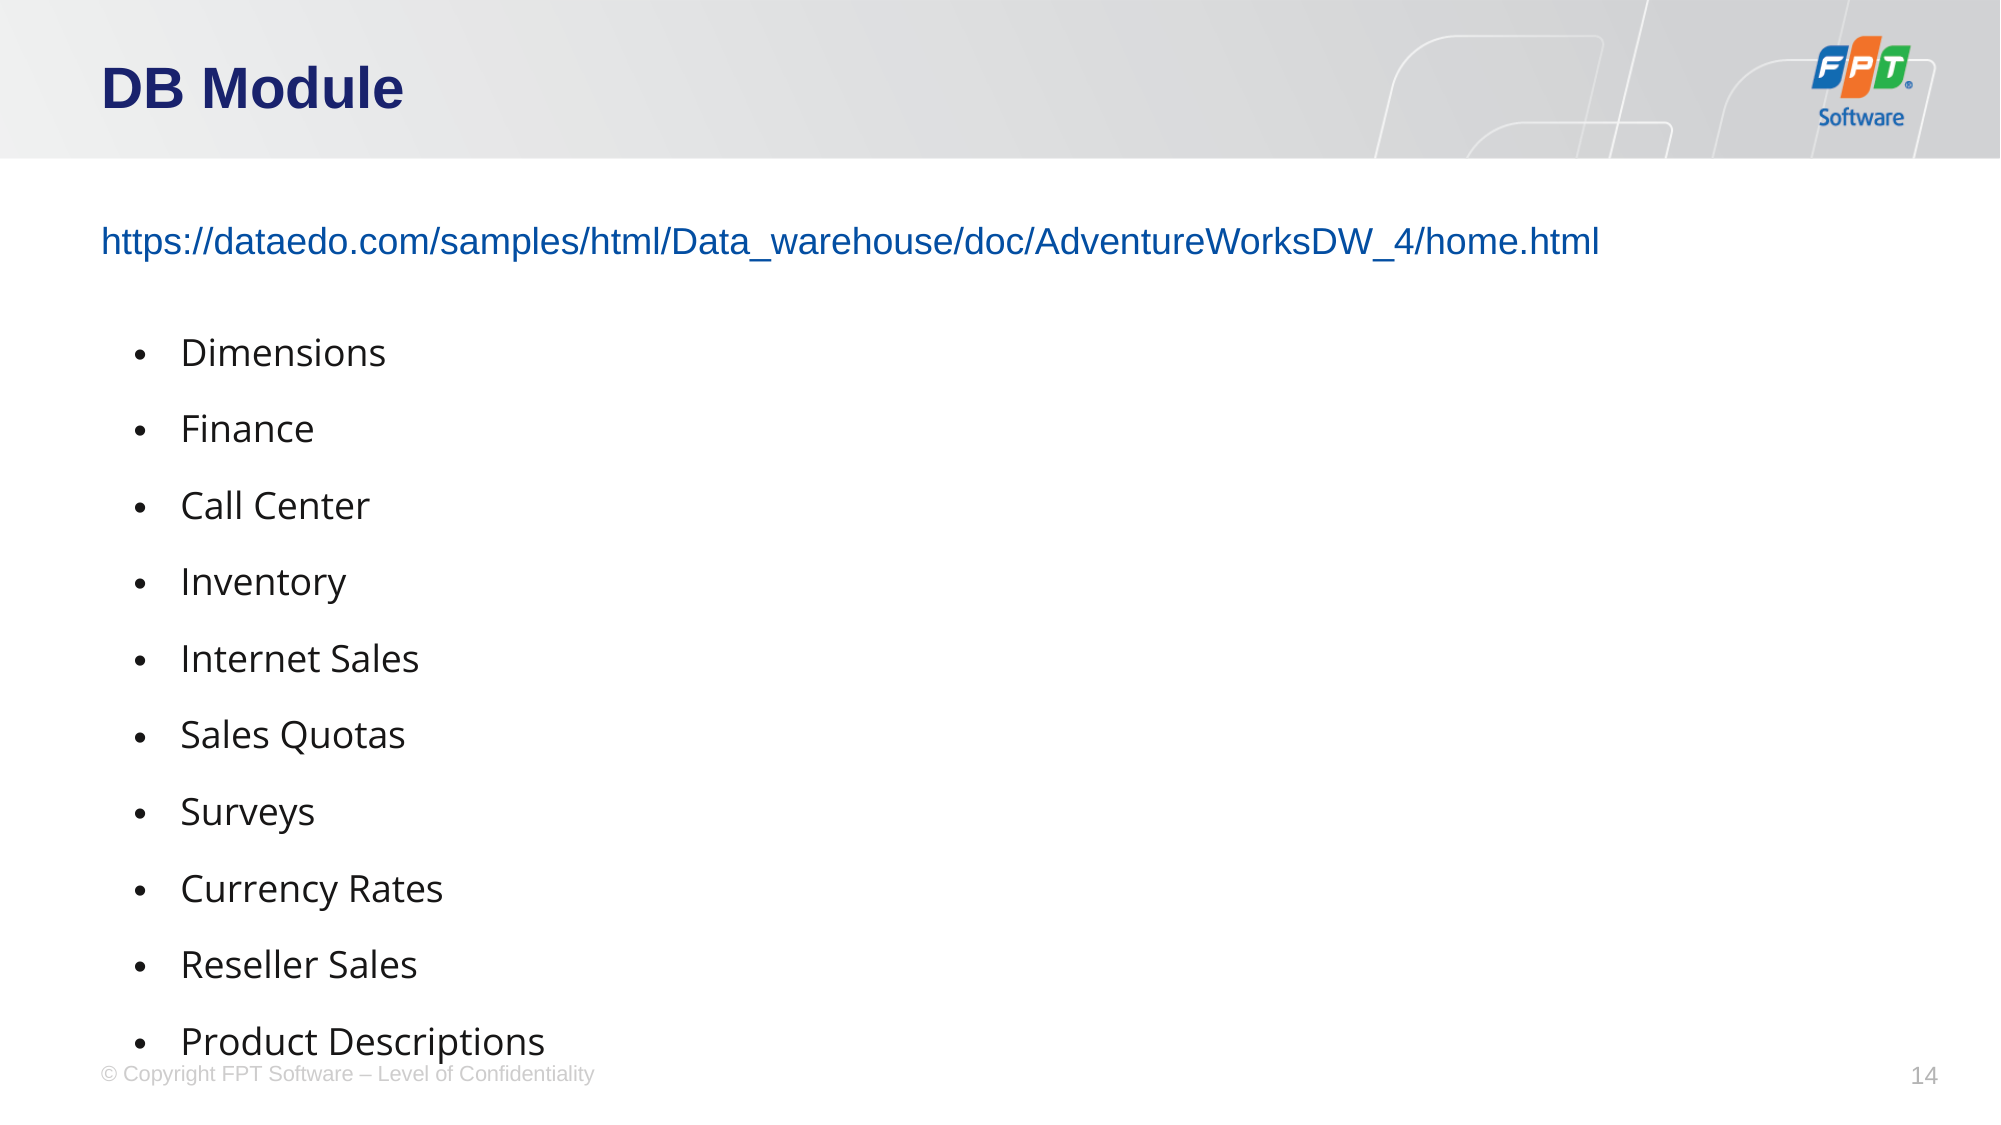

# DB Module

https://dataedo.com/samples/html/Data_warehouse/doc/AdventureWorksDW_4/home.html
Dimensions
Finance
Call Center
Inventory
Internet Sales
Sales Quotas
Surveys
Currency Rates
Reseller Sales
Product Descriptions

14